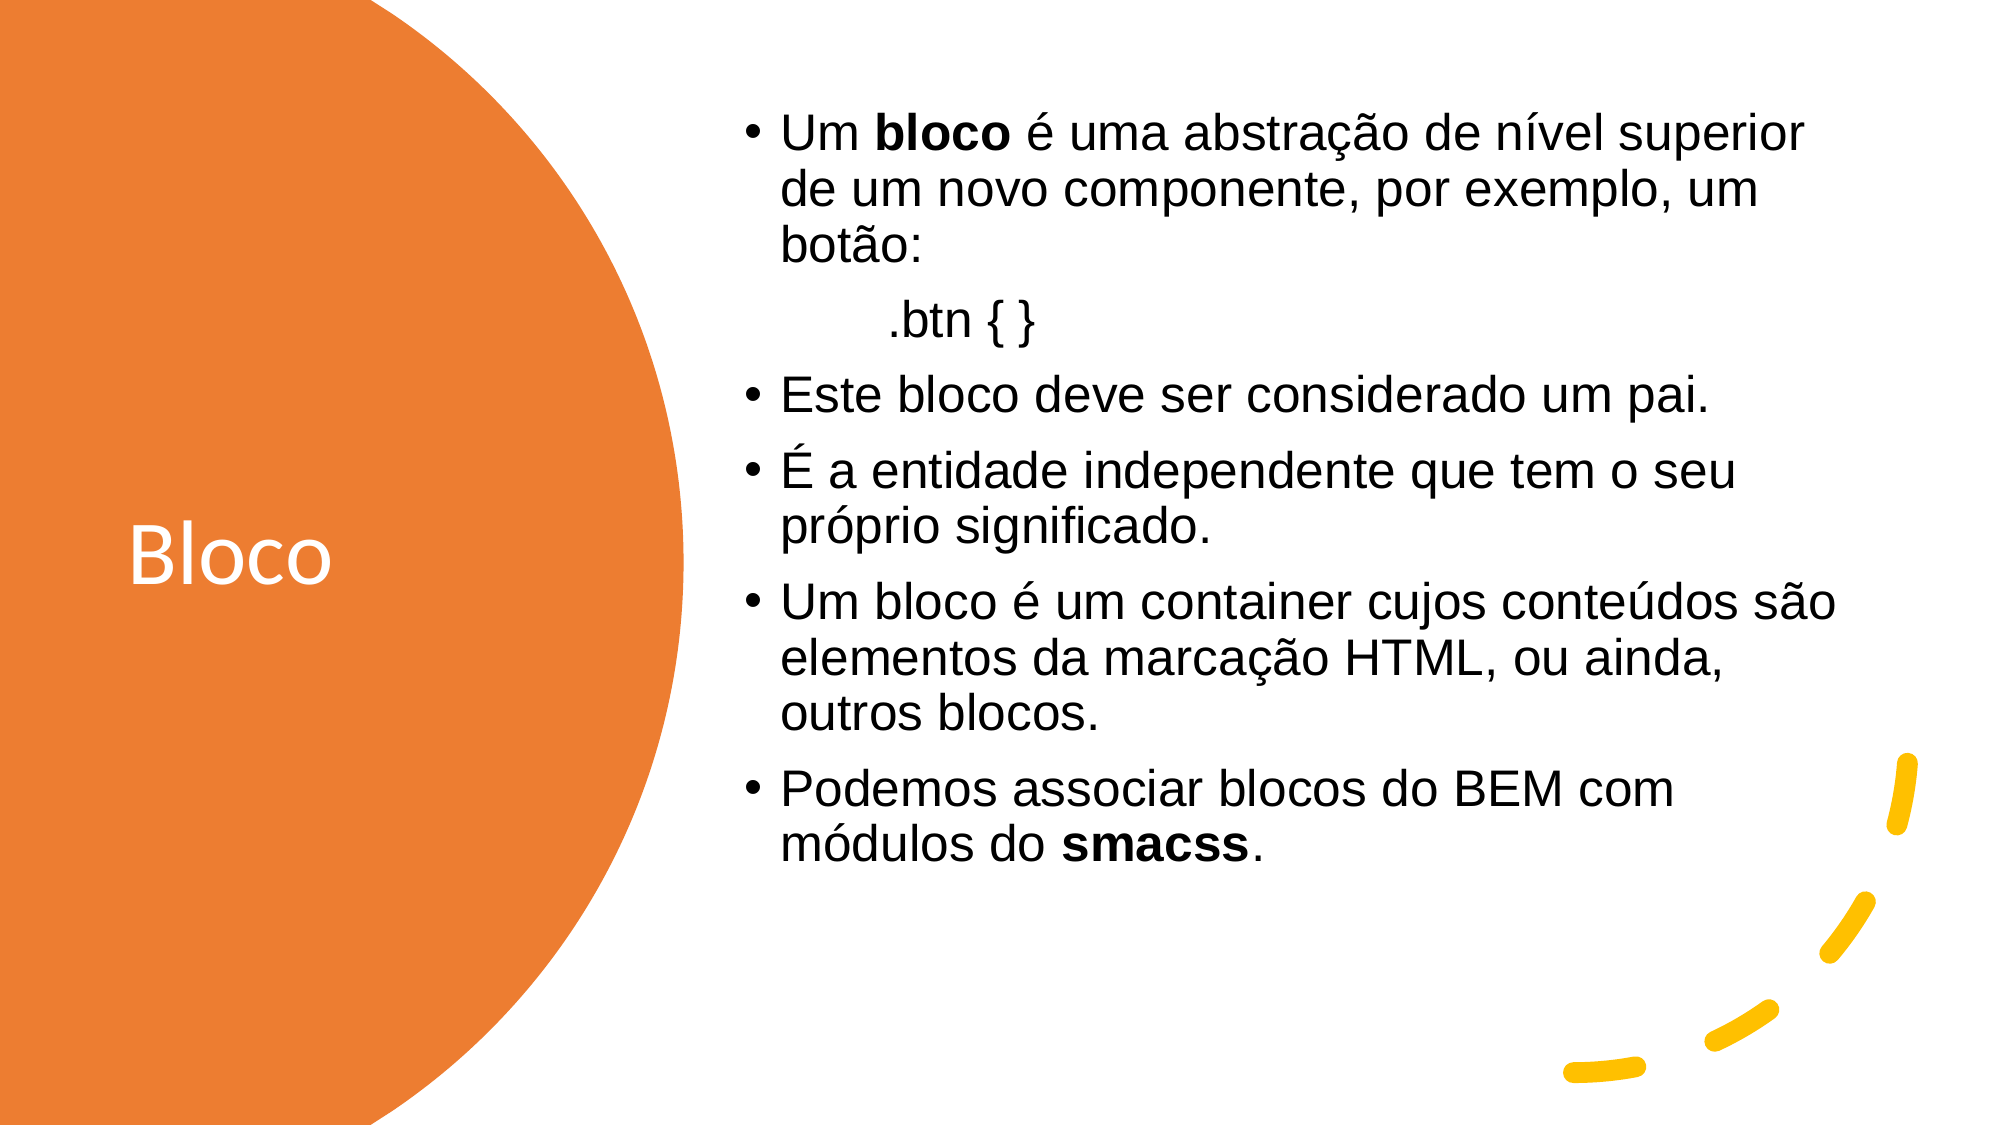

Um bloco é uma abstração de nível superior de um novo componente, por exemplo, um botão:
	.btn { }
Este bloco deve ser considerado um pai.
É a entidade independente que tem o seu próprio significado.
Um bloco é um container cujos conteúdos são elementos da marcação HTML, ou ainda, outros blocos.
Podemos associar blocos do BEM com módulos do smacss.

# Bloco